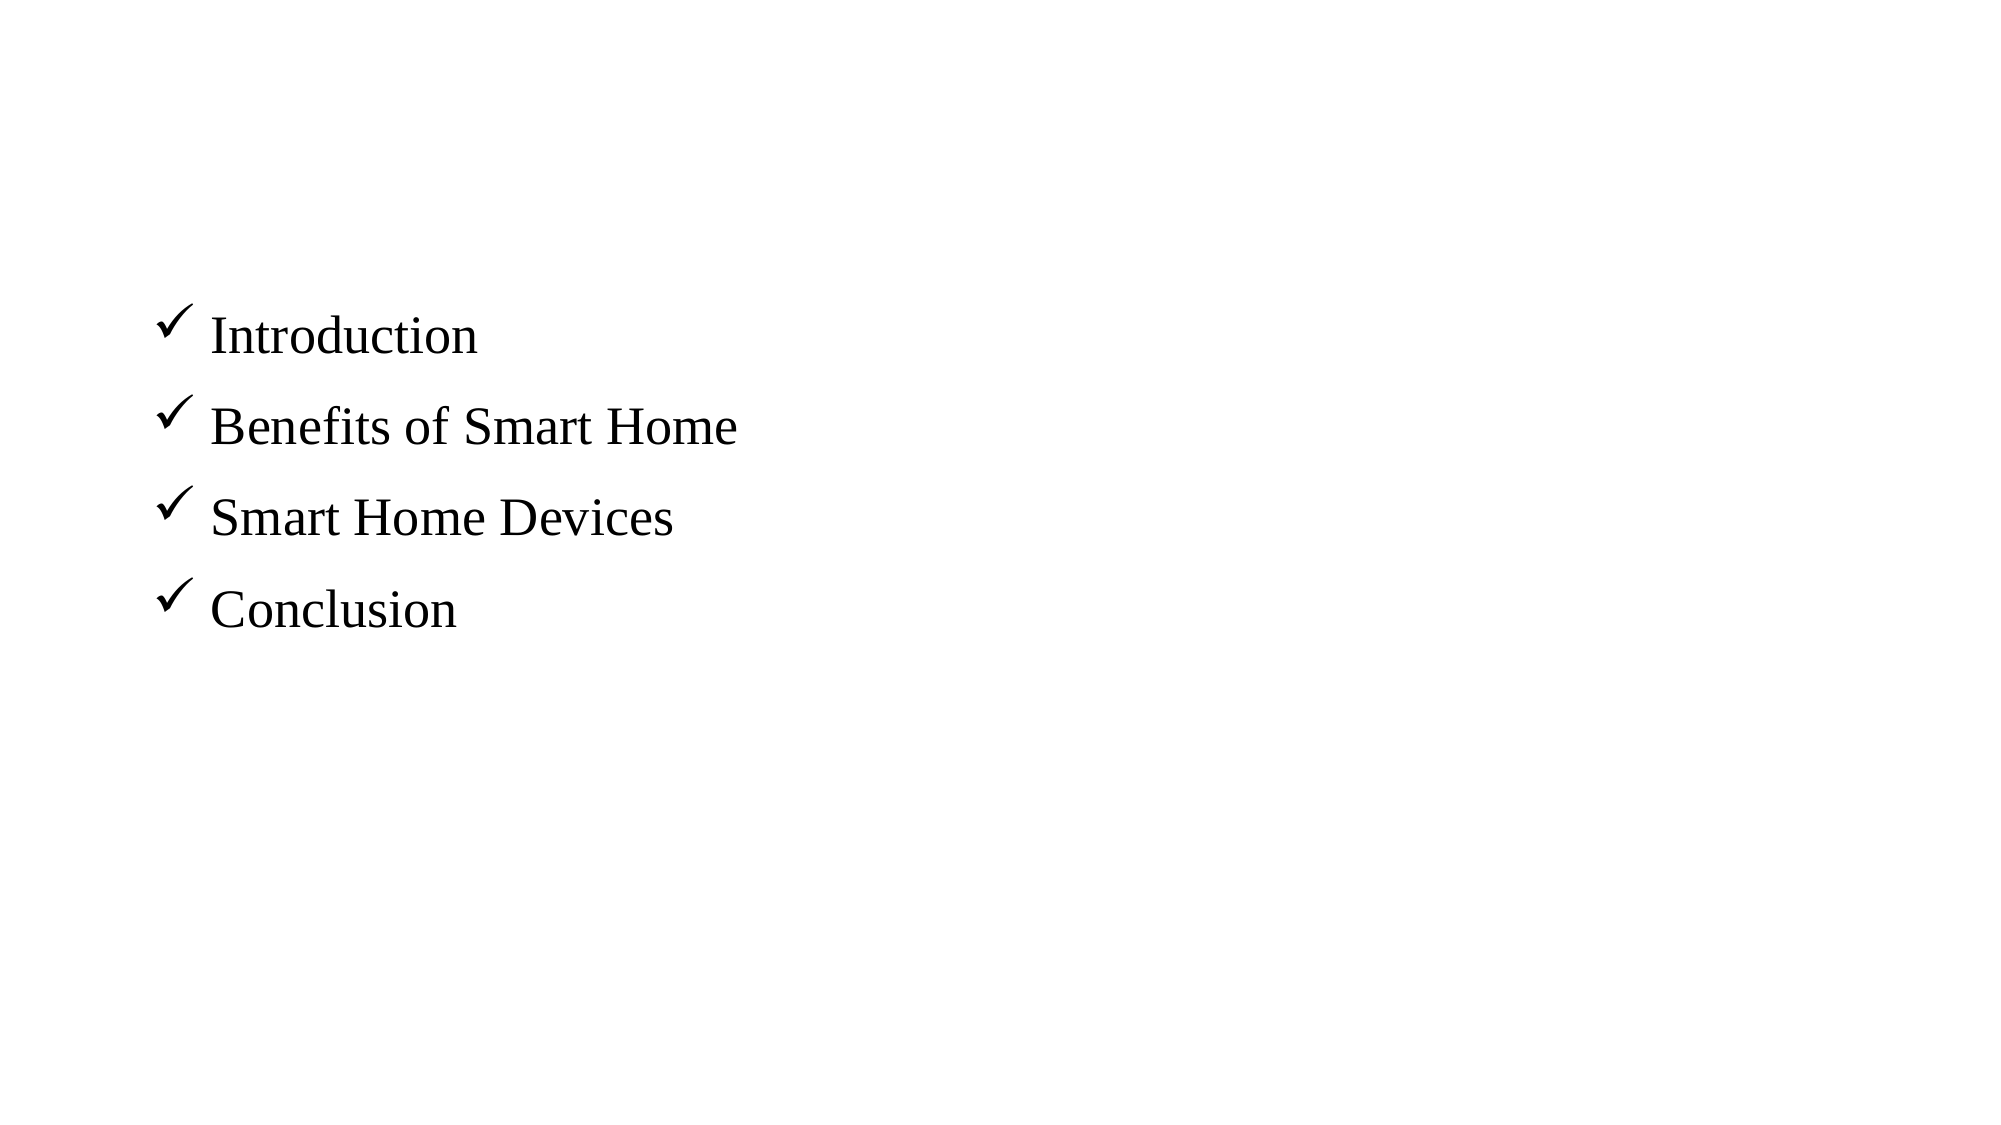

Introduction
 Benefits of Smart Home
 Smart Home Devices
 Conclusion